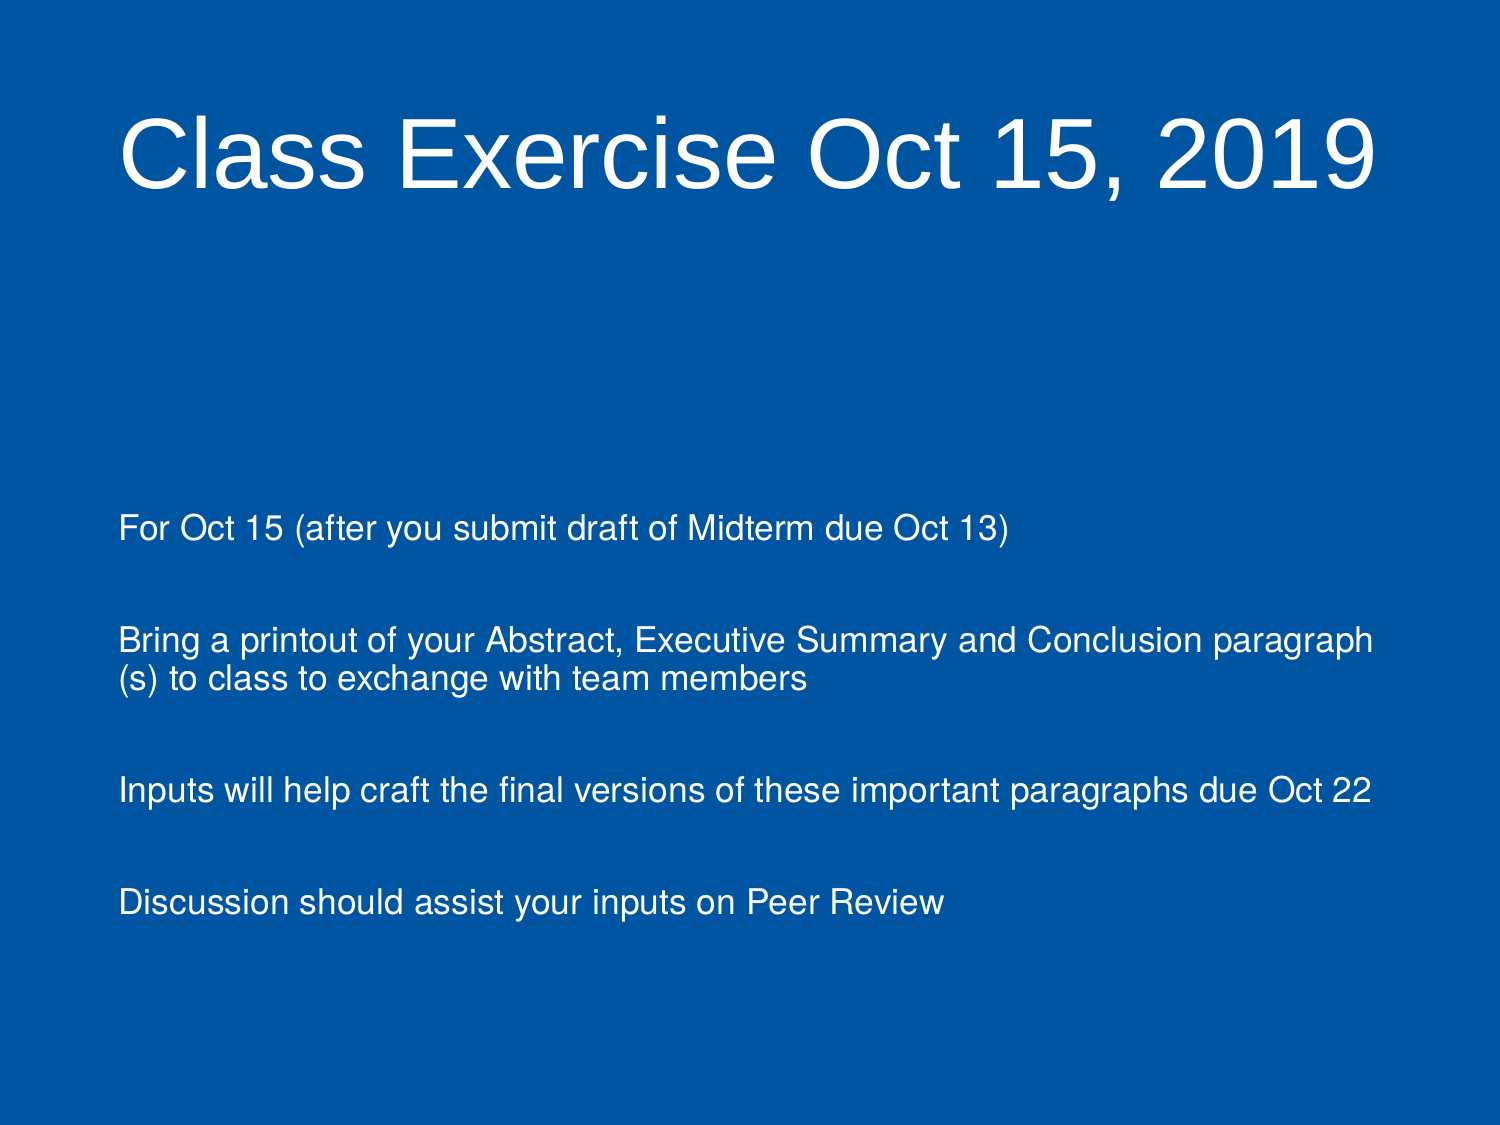

# Class Exercise Oct 15, 2019
For Oct 15 (after you submit draft of Midterm due Oct 13)

Bring a printout of your Abstract, Executive Summary and Conclusion paragraph (s) to class to exchange with team members

Inputs will help craft the final versions of these important paragraphs due Oct 22

Discussion should assist your inputs on Peer Review